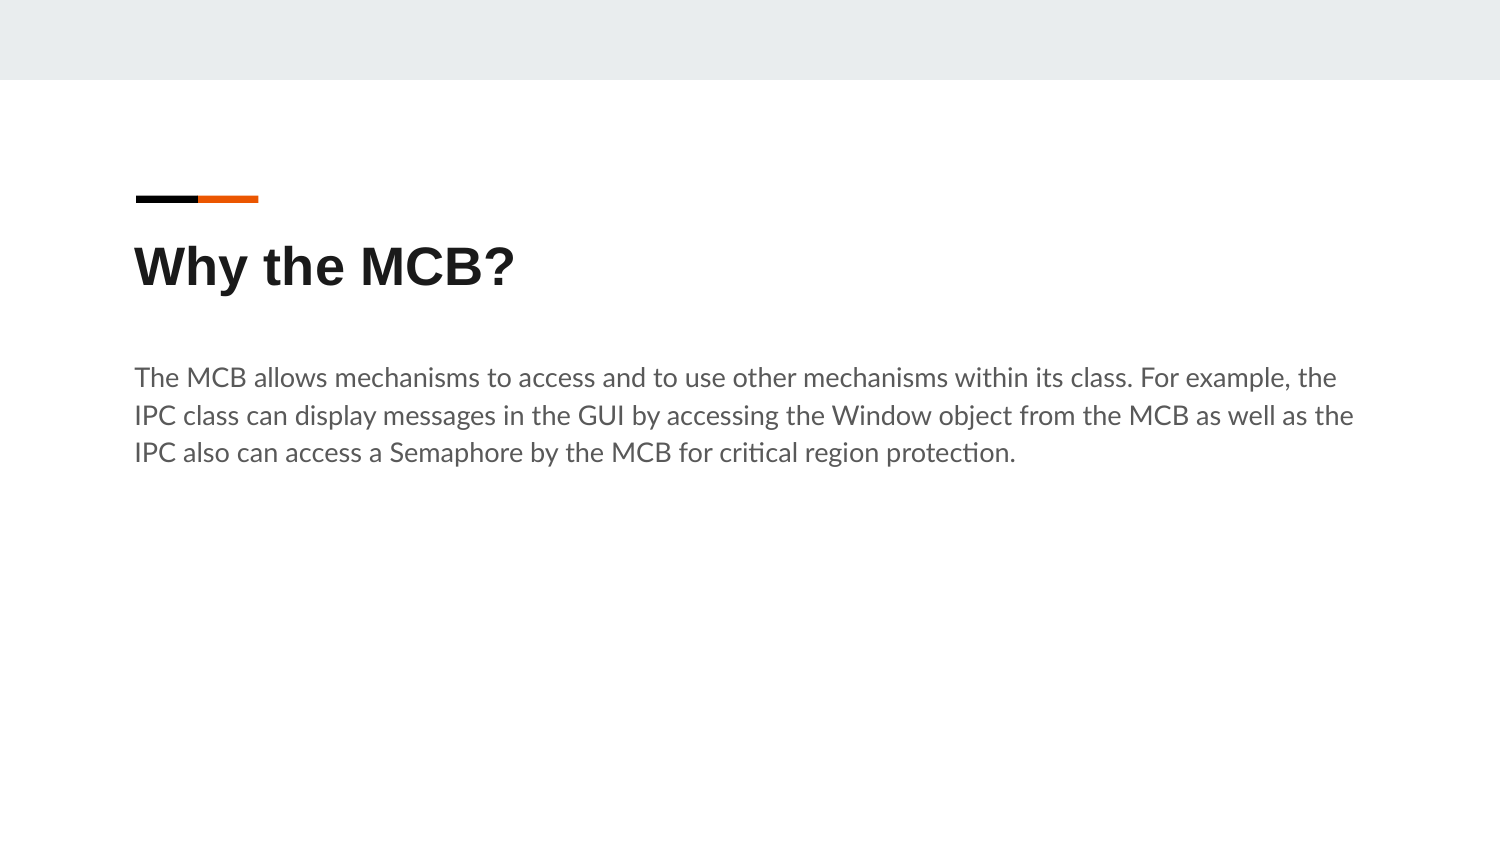

Why the MCB?
The MCB allows mechanisms to access and to use other mechanisms within its class. For example, the IPC class can display messages in the GUI by accessing the Window object from the MCB as well as the IPC also can access a Semaphore by the MCB for critical region protection.